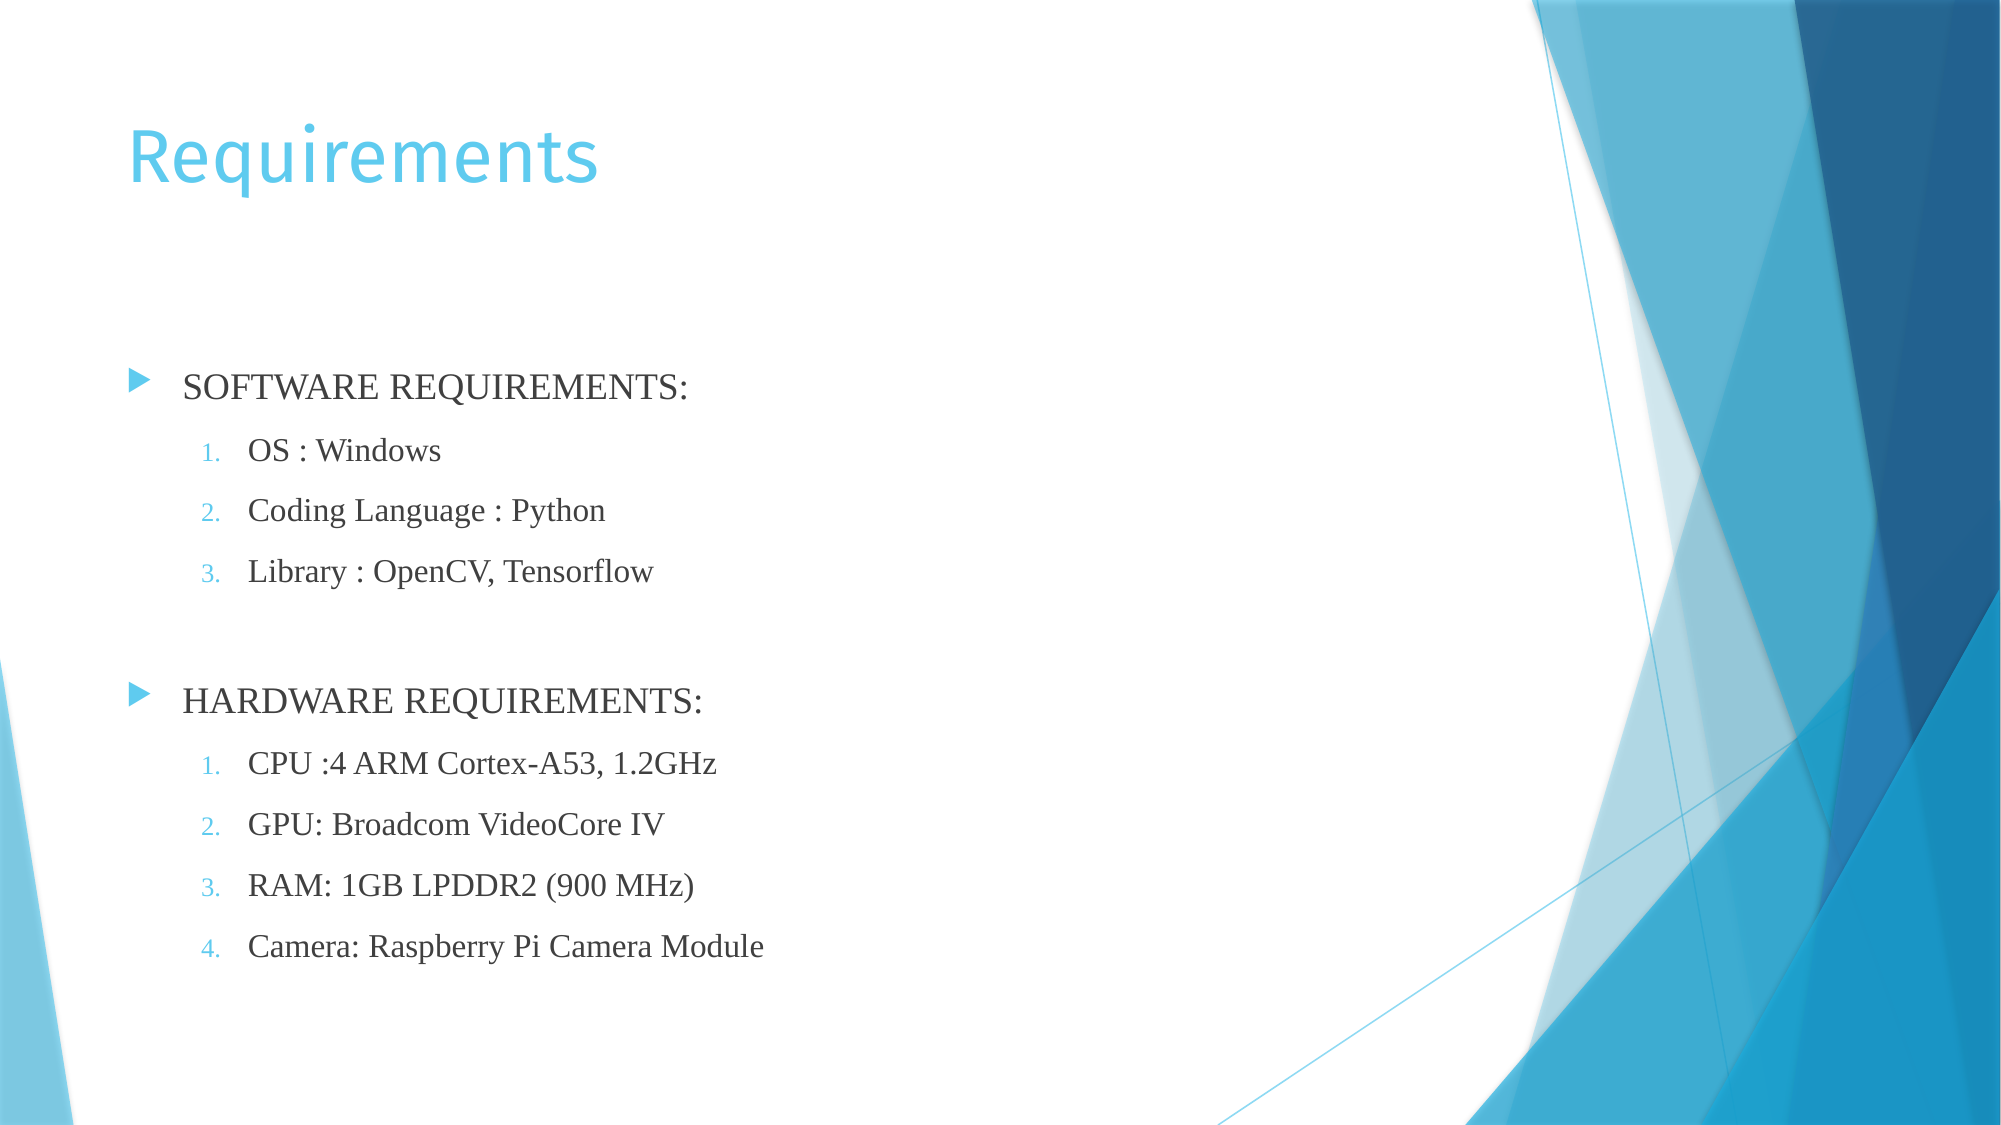

# Requirements
SOFTWARE REQUIREMENTS:
OS : Windows
Coding Language : Python
Library : OpenCV, Tensorflow

HARDWARE REQUIREMENTS:
CPU :4 ARM Cortex-A53, 1.2GHz
GPU: Broadcom VideoCore IV
RAM: 1GB LPDDR2 (900 MHz)
Camera: Raspberry Pi Camera Module